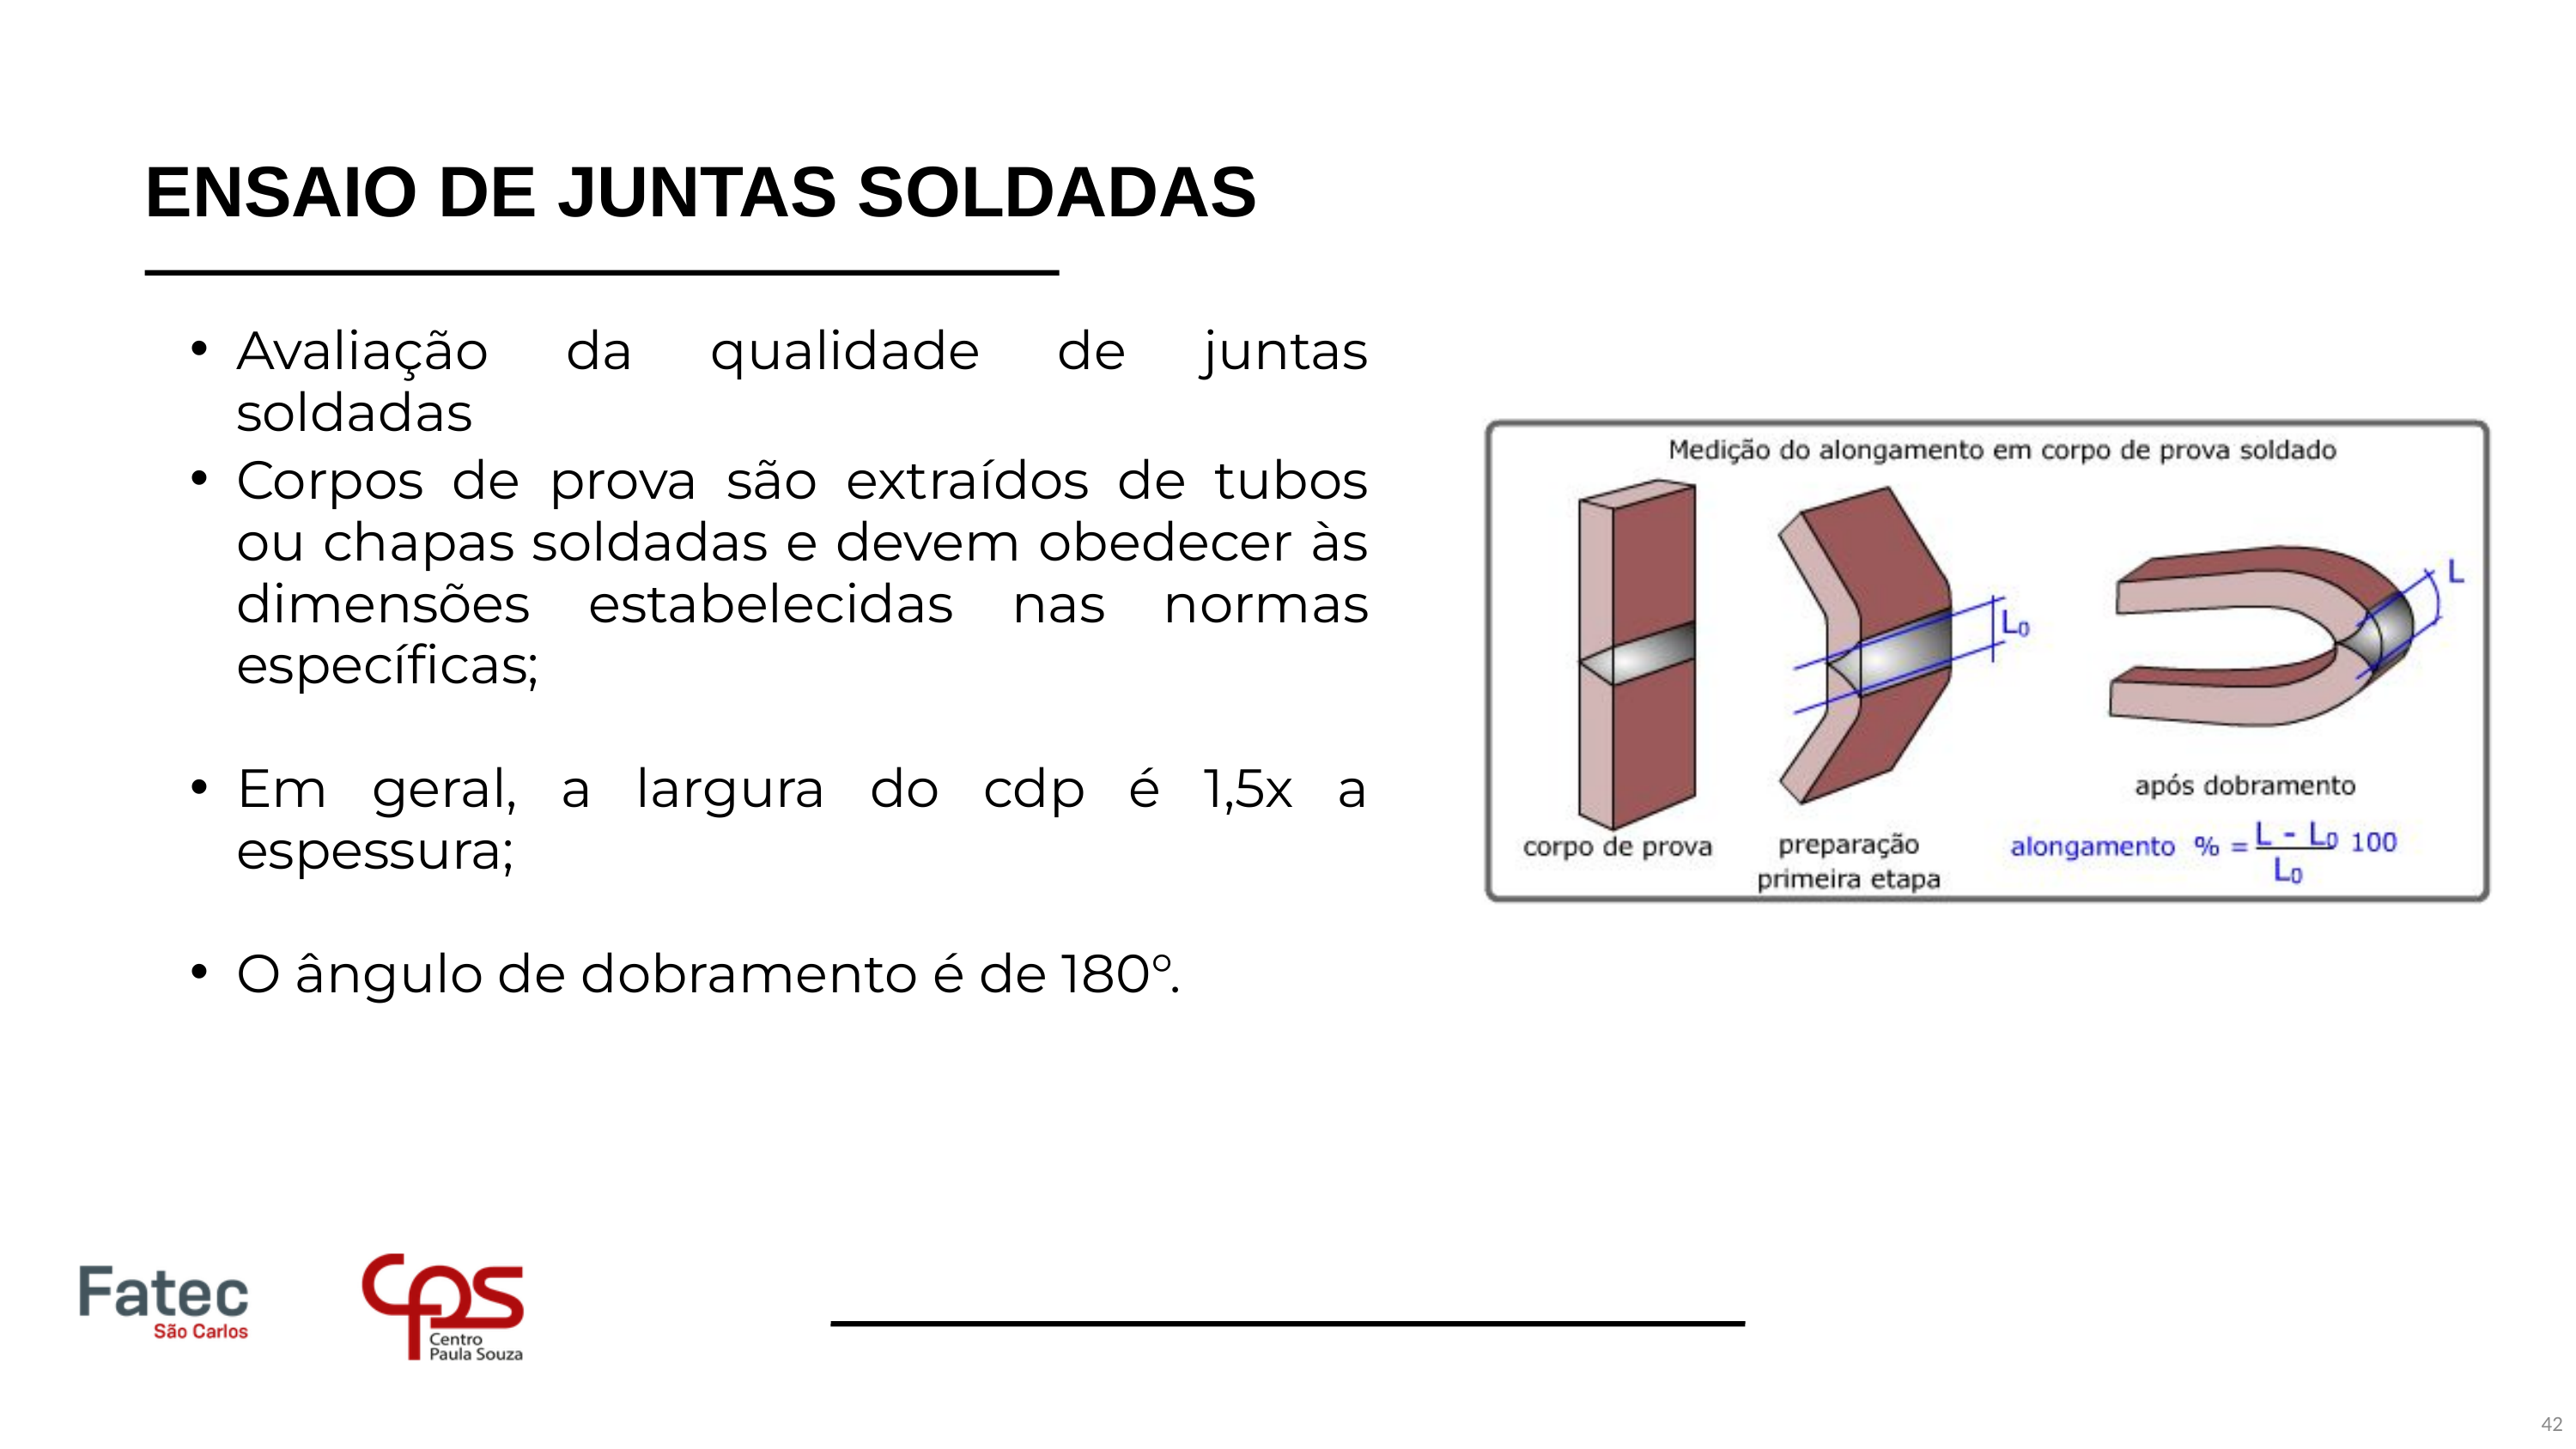

ENSAIO DE JUNTAS SOLDADAS

Avaliação da qualidade de juntas soldadas

Corpos de prova são extraídos de tubos ou chapas soldadas e devem obedecer às dimensões estabelecidas nas normas específicas;

Em geral, a largura do cdp é 1,5x a espessura;

O ângulo de dobramento é de 180°.

42